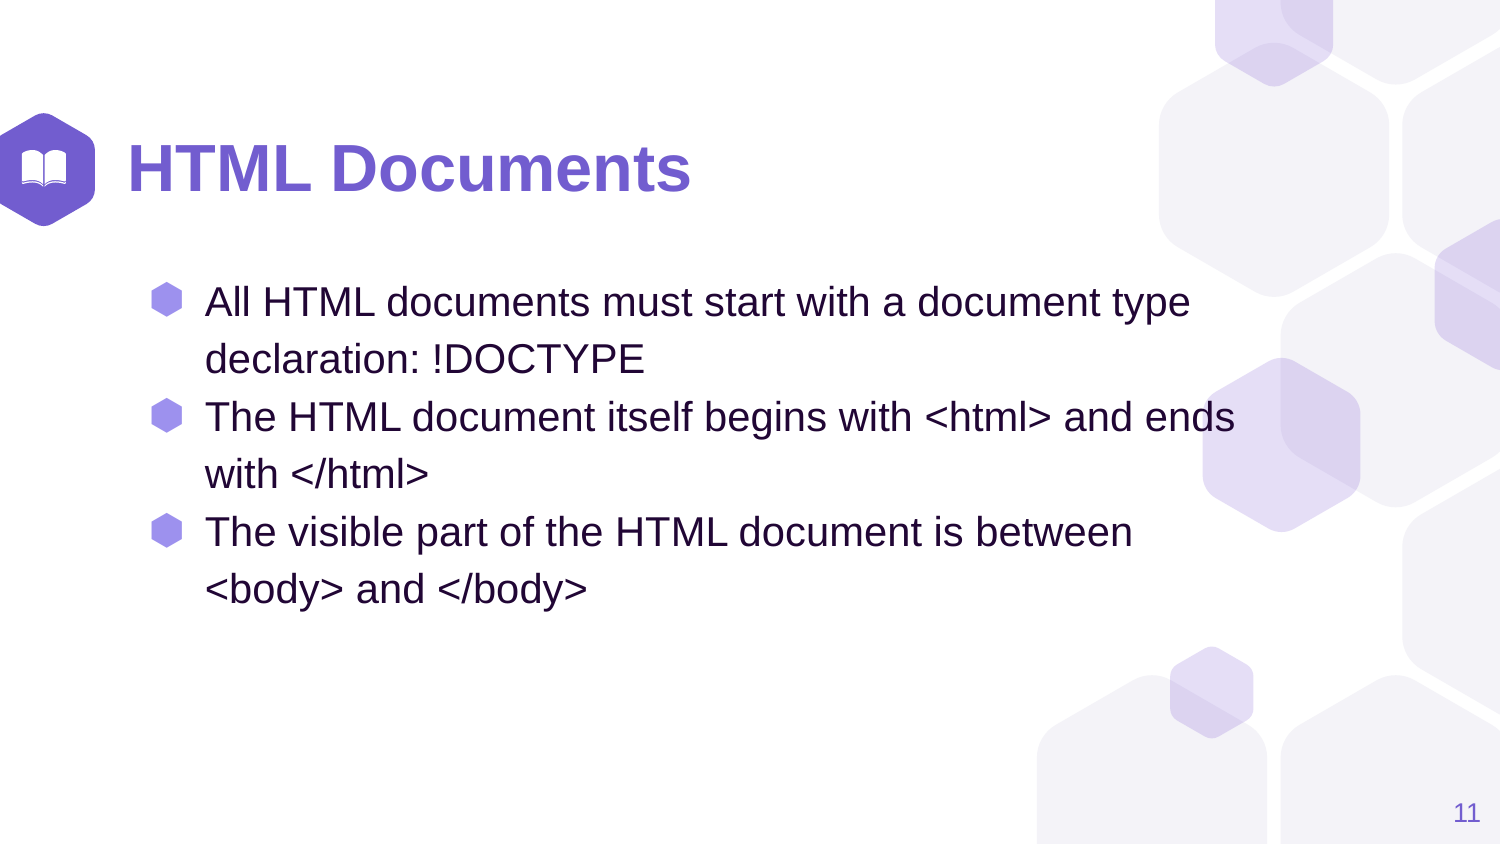

# HTML Documents

All HTML documents must start with a document type declaration: !DOCTYPE
The HTML document itself begins with <html> and ends with </html>
The visible part of the HTML document is between <body> and </body>
11